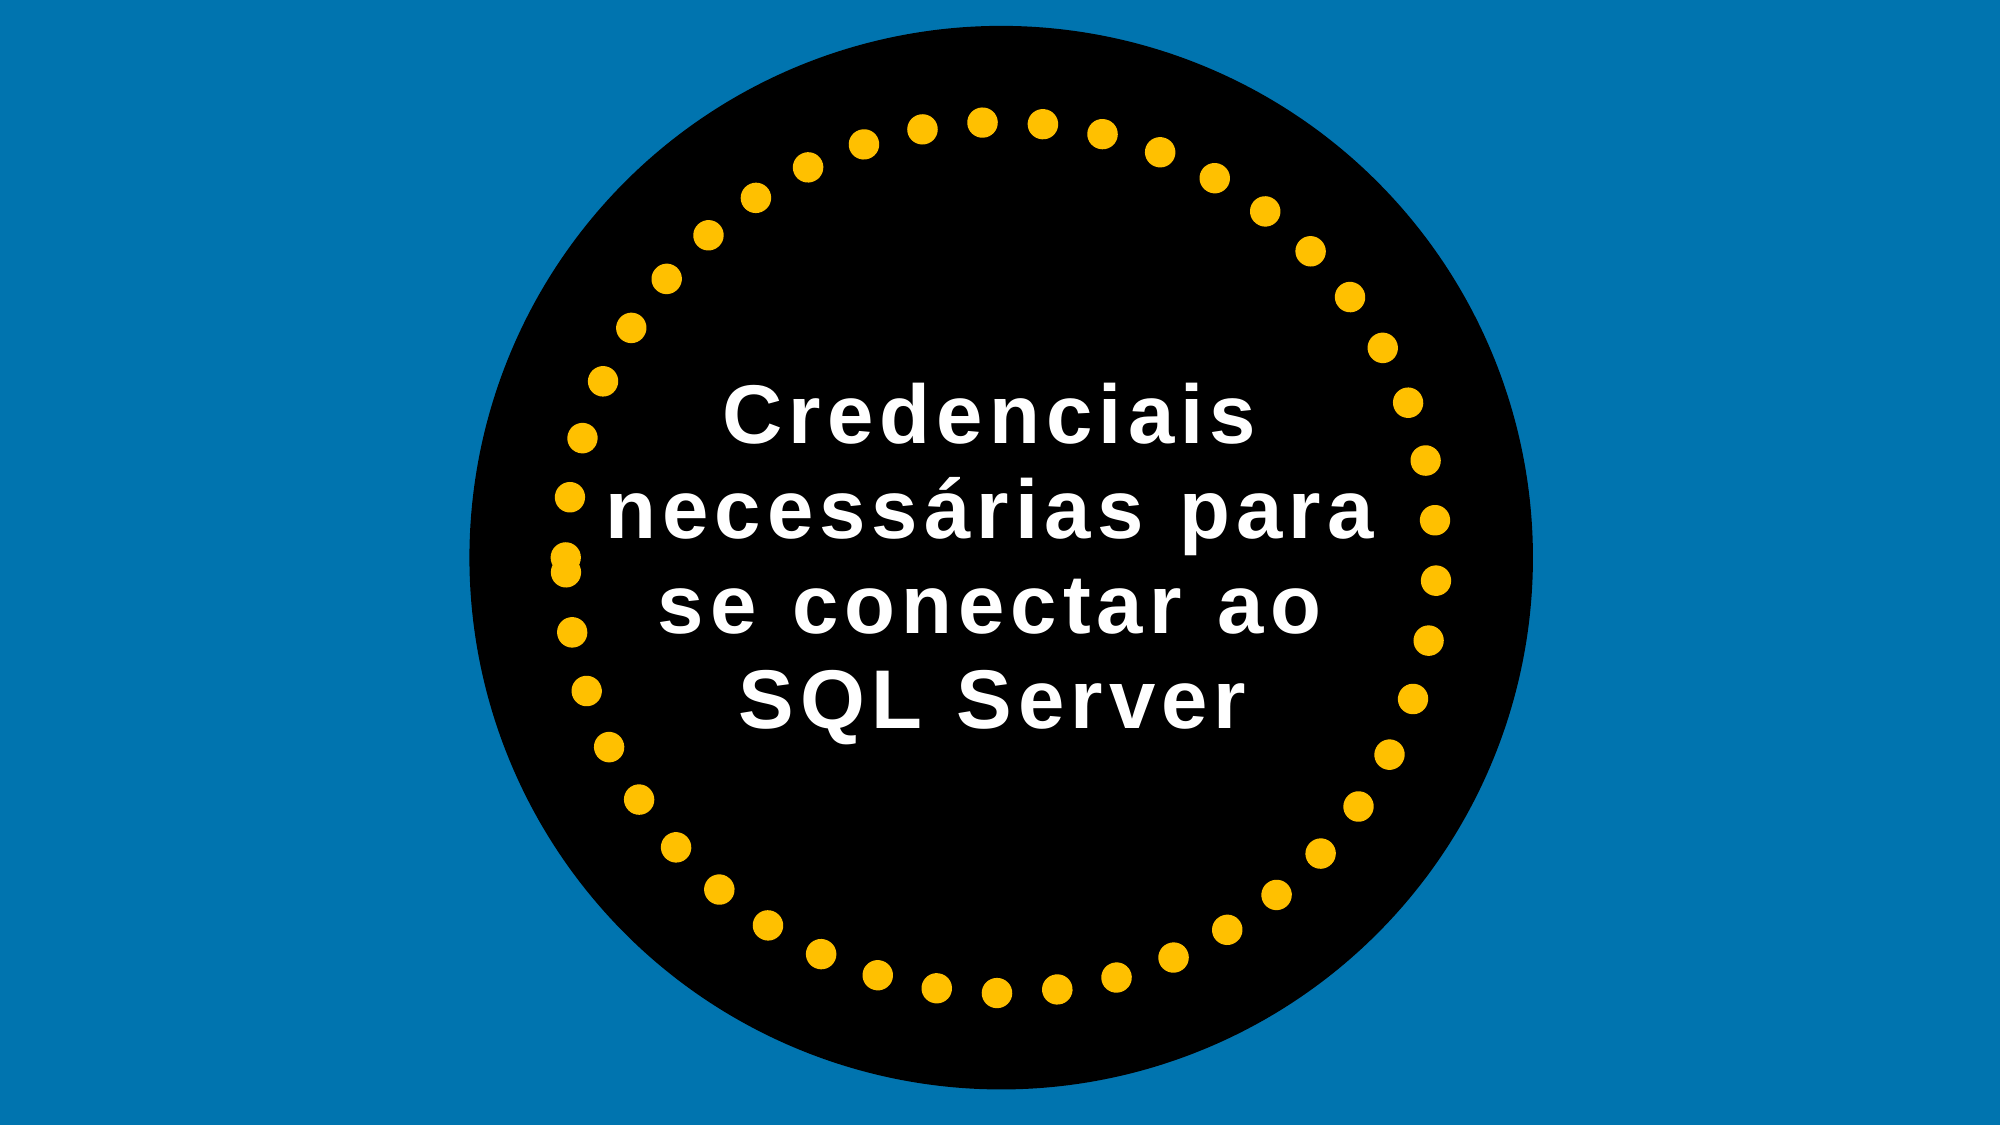

# Credenciais necessárias para se conectar ao SQL Server